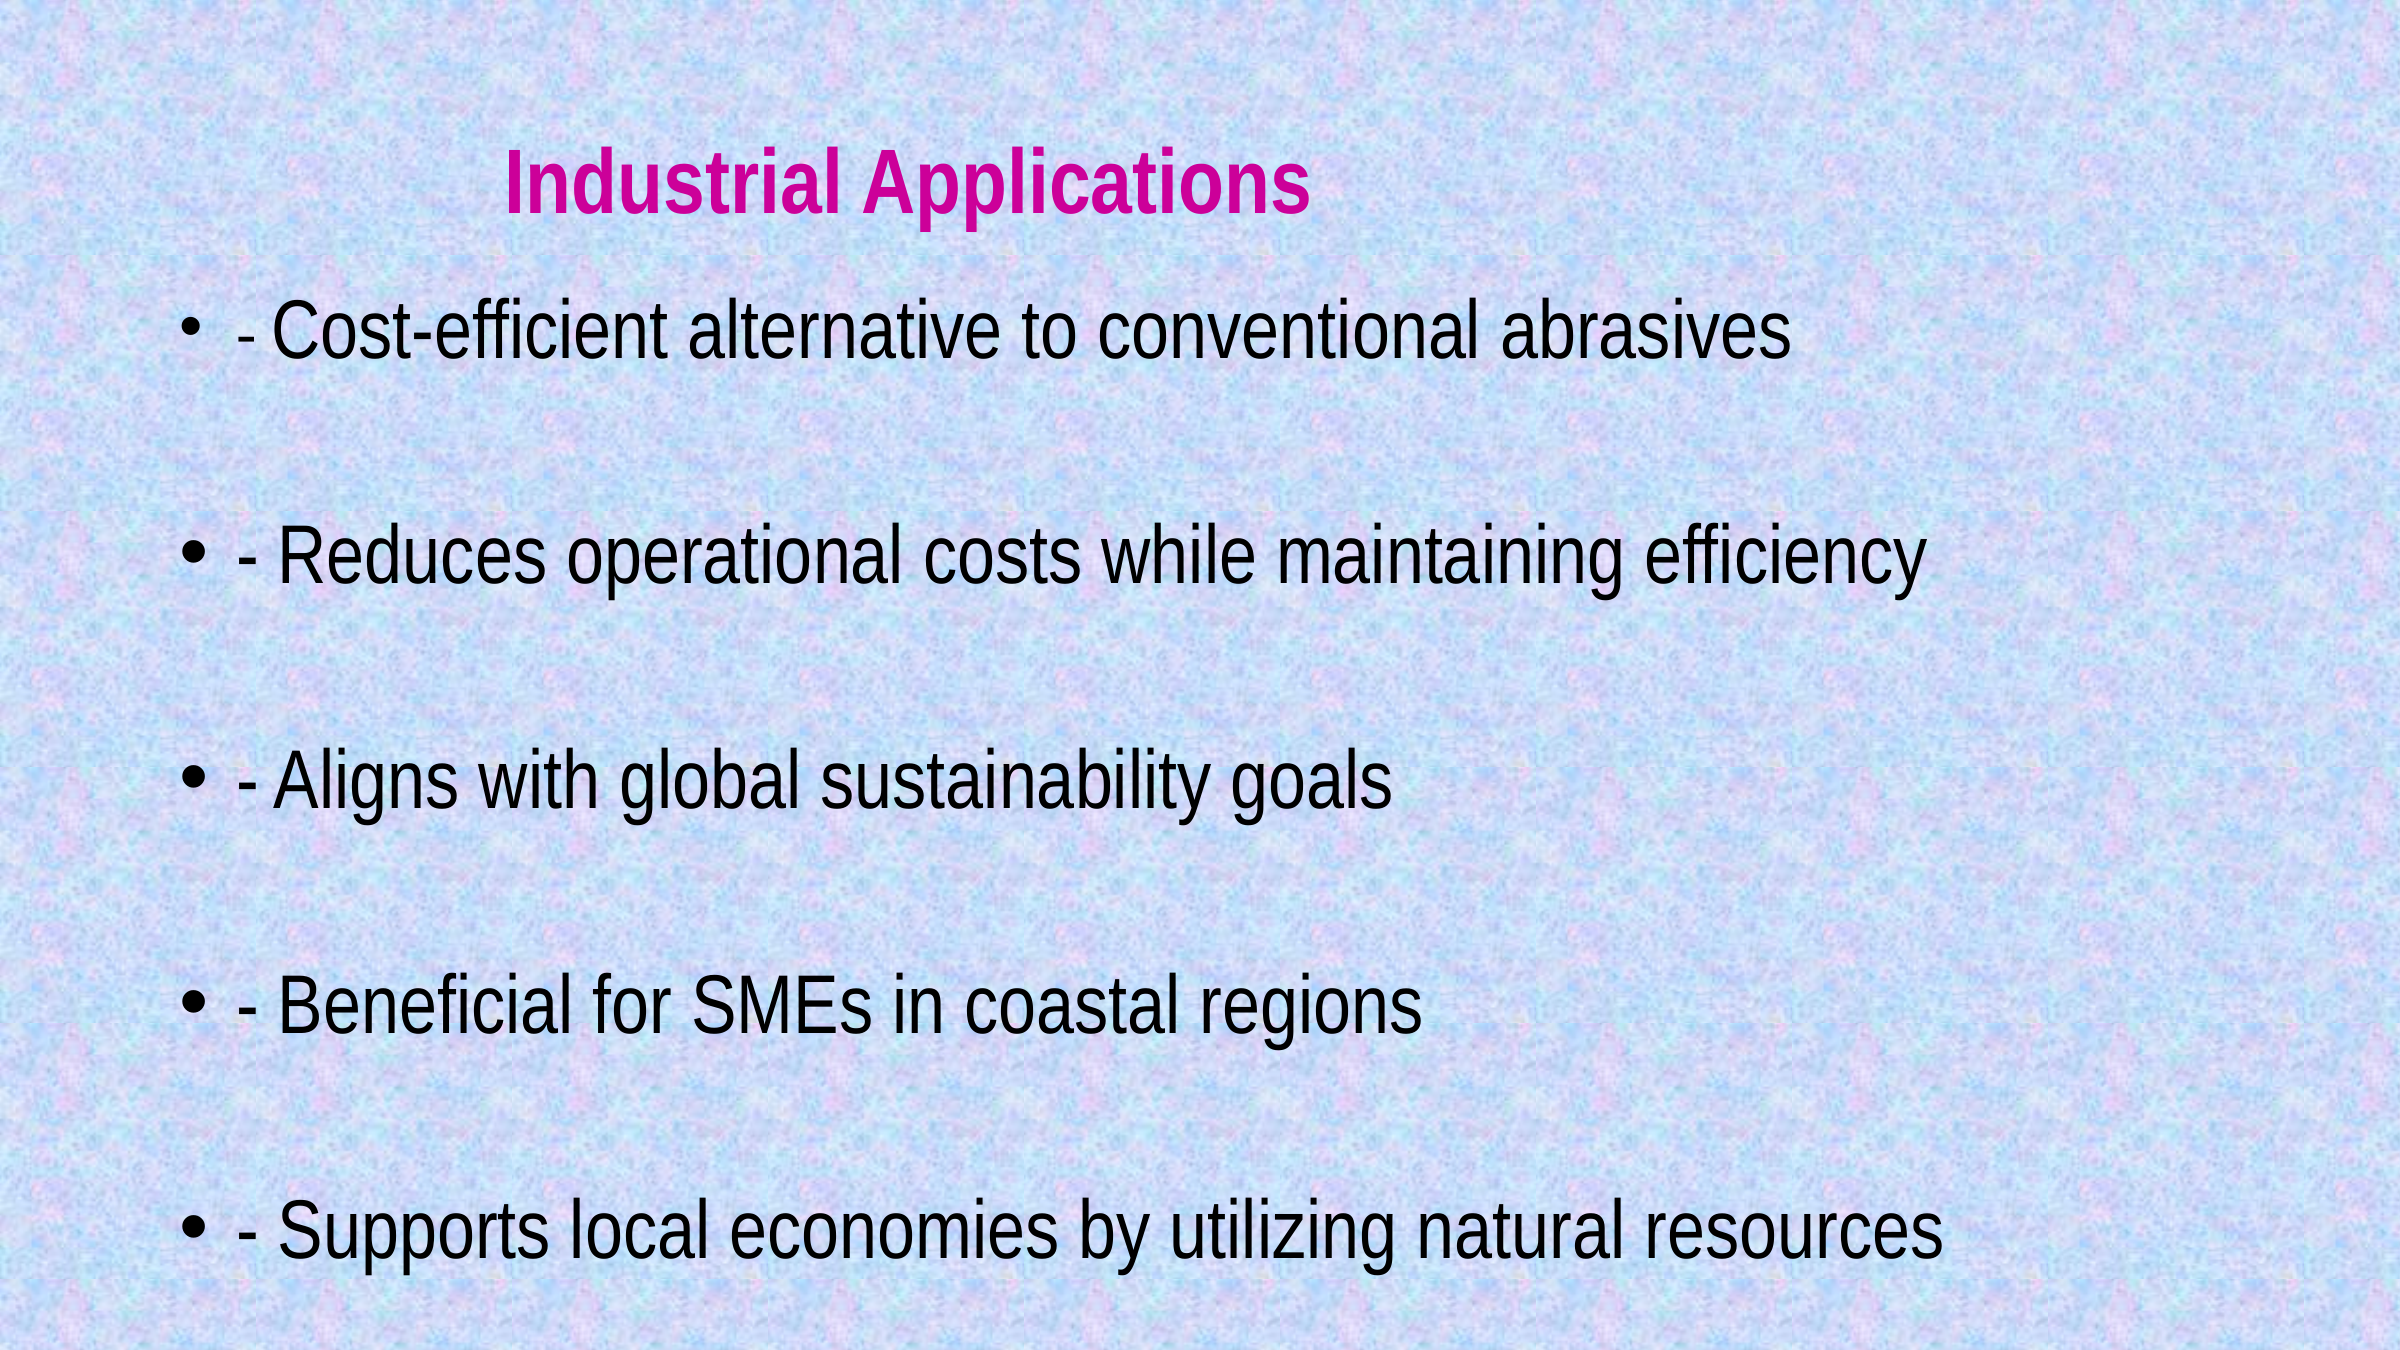

#
Industrial Applications
- Cost-efficient alternative to conventional abrasives

- Reduces operational costs while maintaining efficiency

- Aligns with global sustainability goals

- Beneficial for SMEs in coastal regions

- Supports local economies by utilizing natural resources